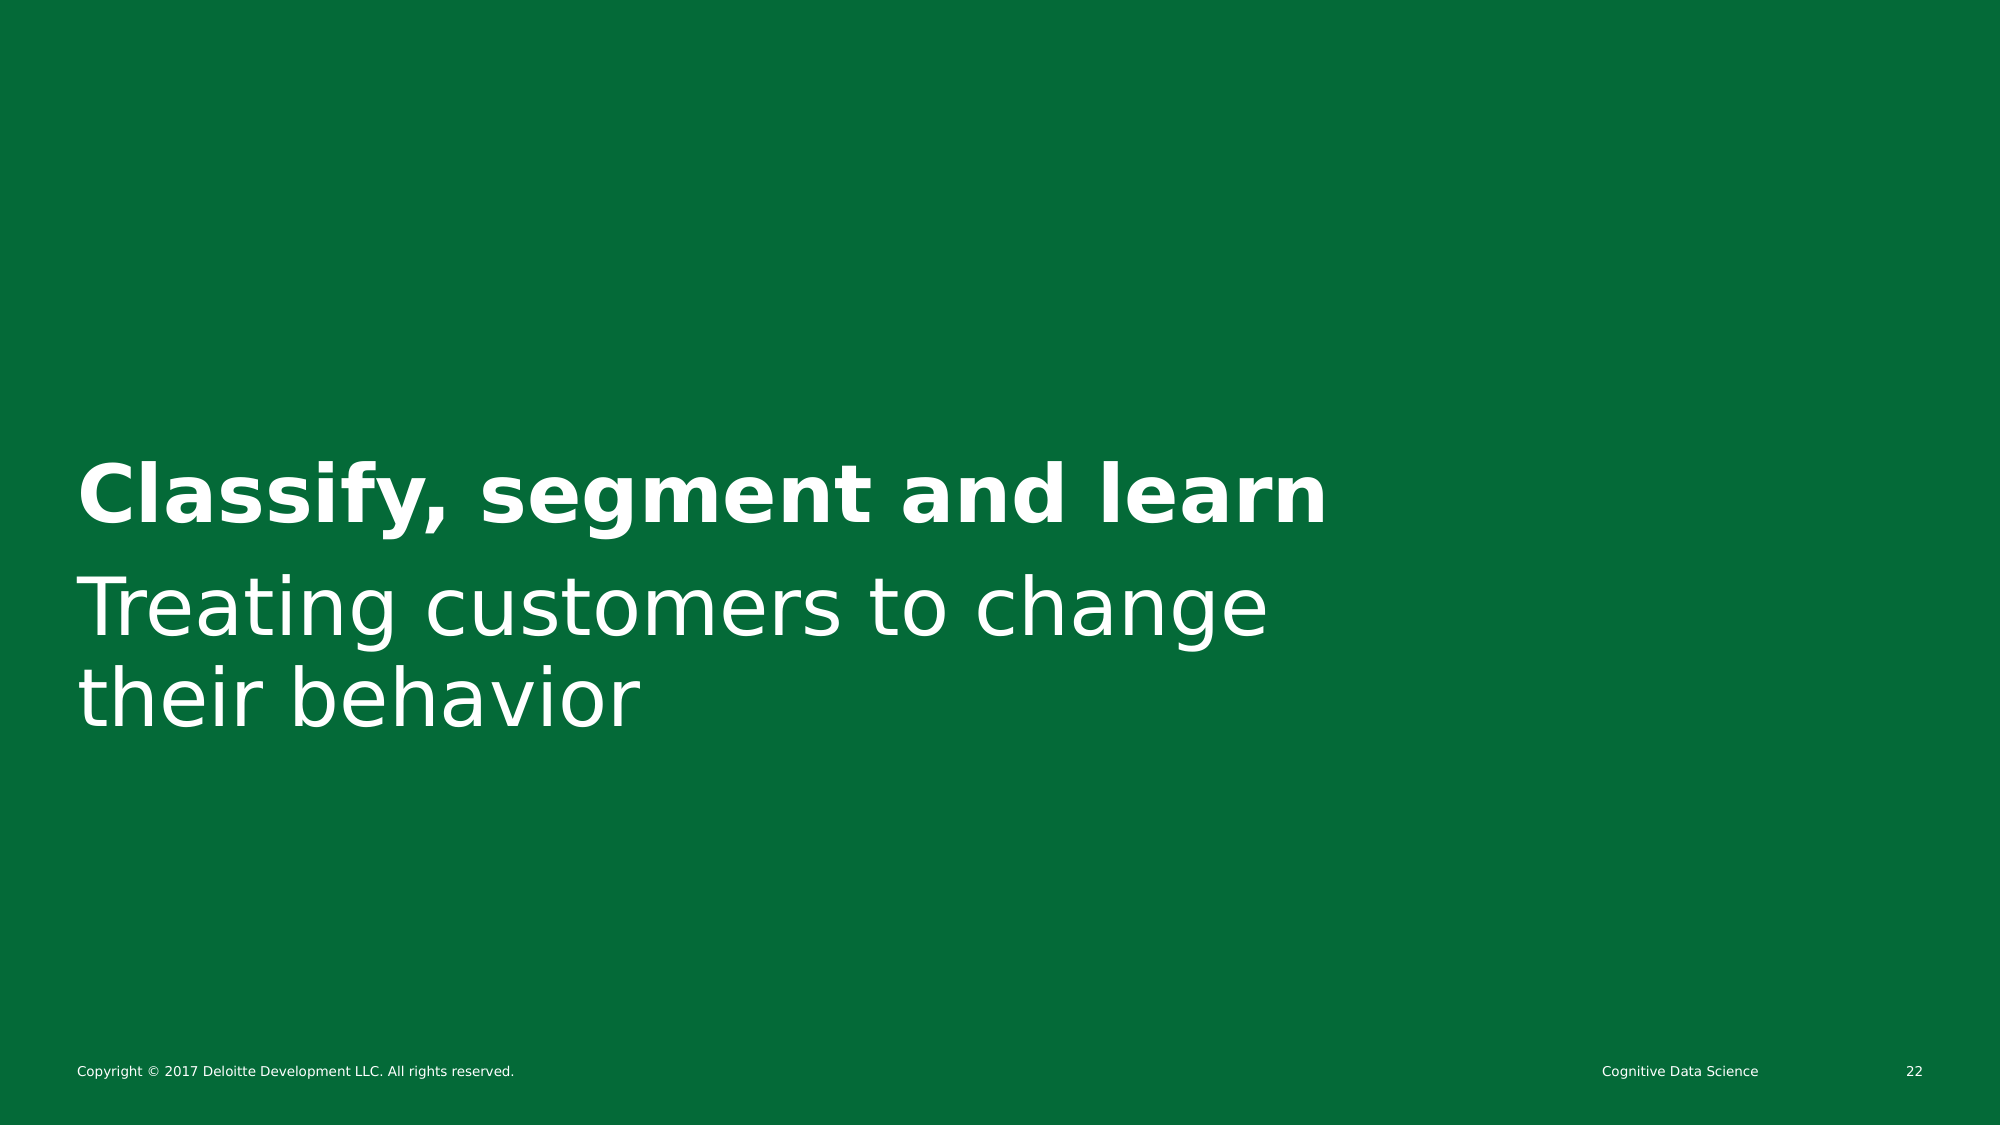

# Classify, segment and learn
Treating customers to change
their behavior